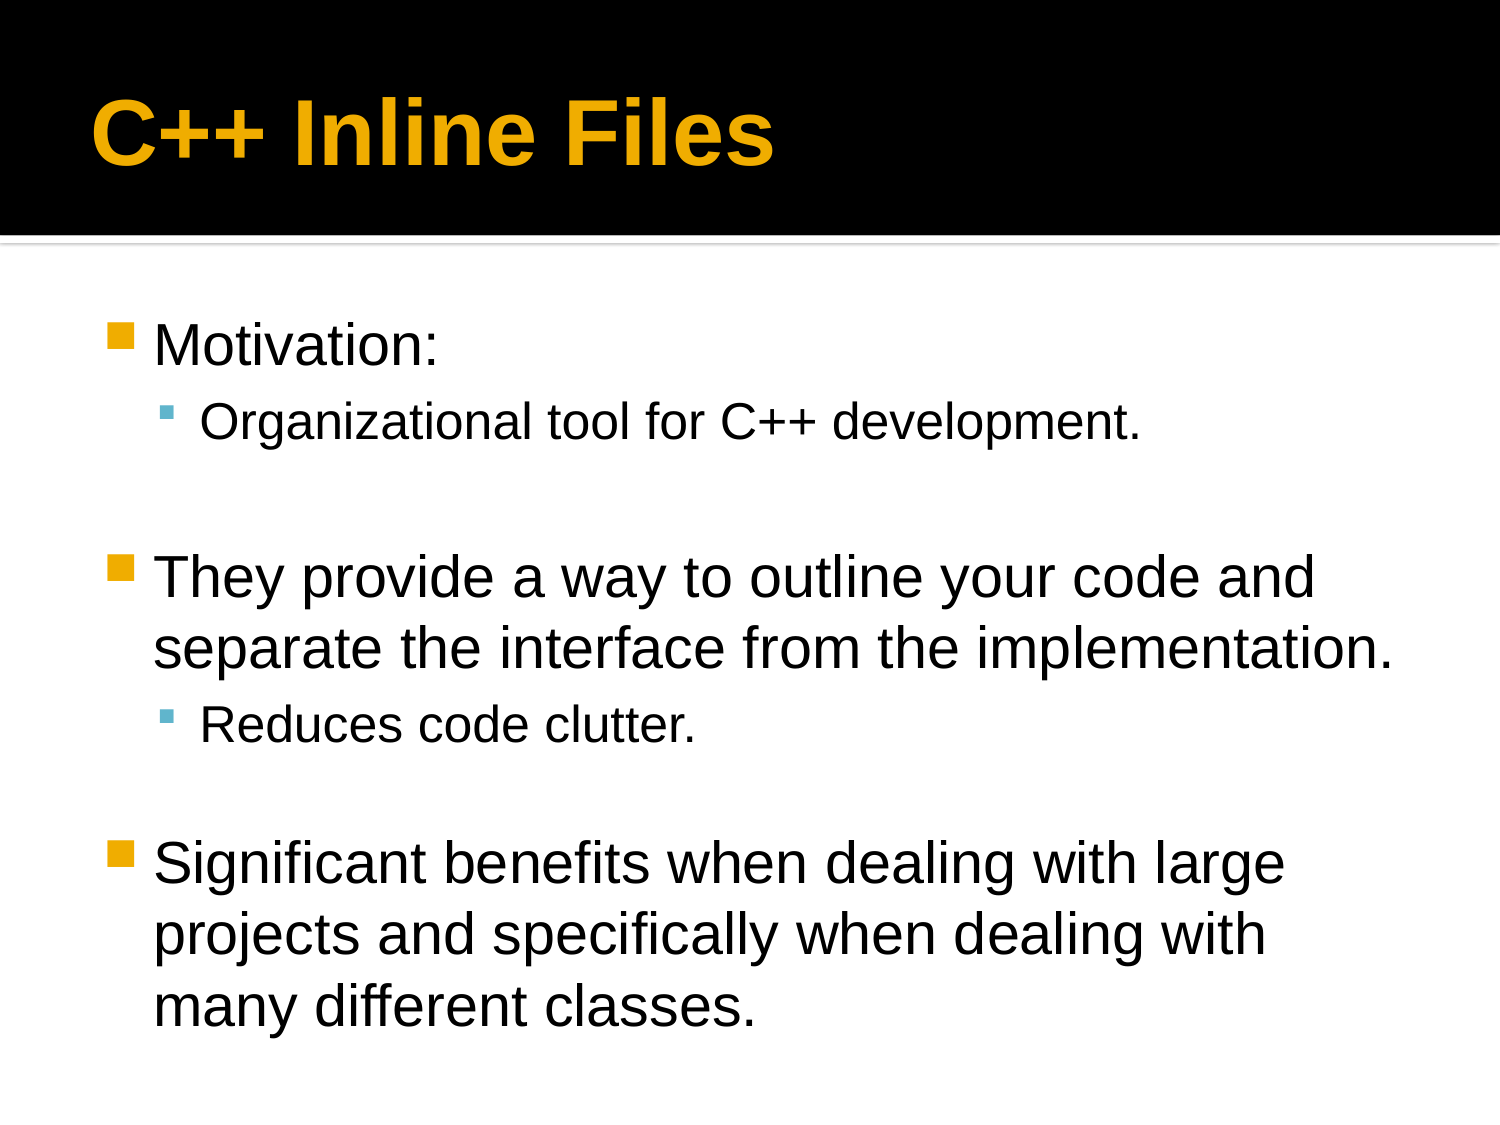

# C++ Inline Files
Motivation:
Organizational tool for C++ development.

They provide a way to outline your code and separate the interface from the implementation.
Reduces code clutter.

Significant benefits when dealing with large projects and specifically when dealing with many different classes.